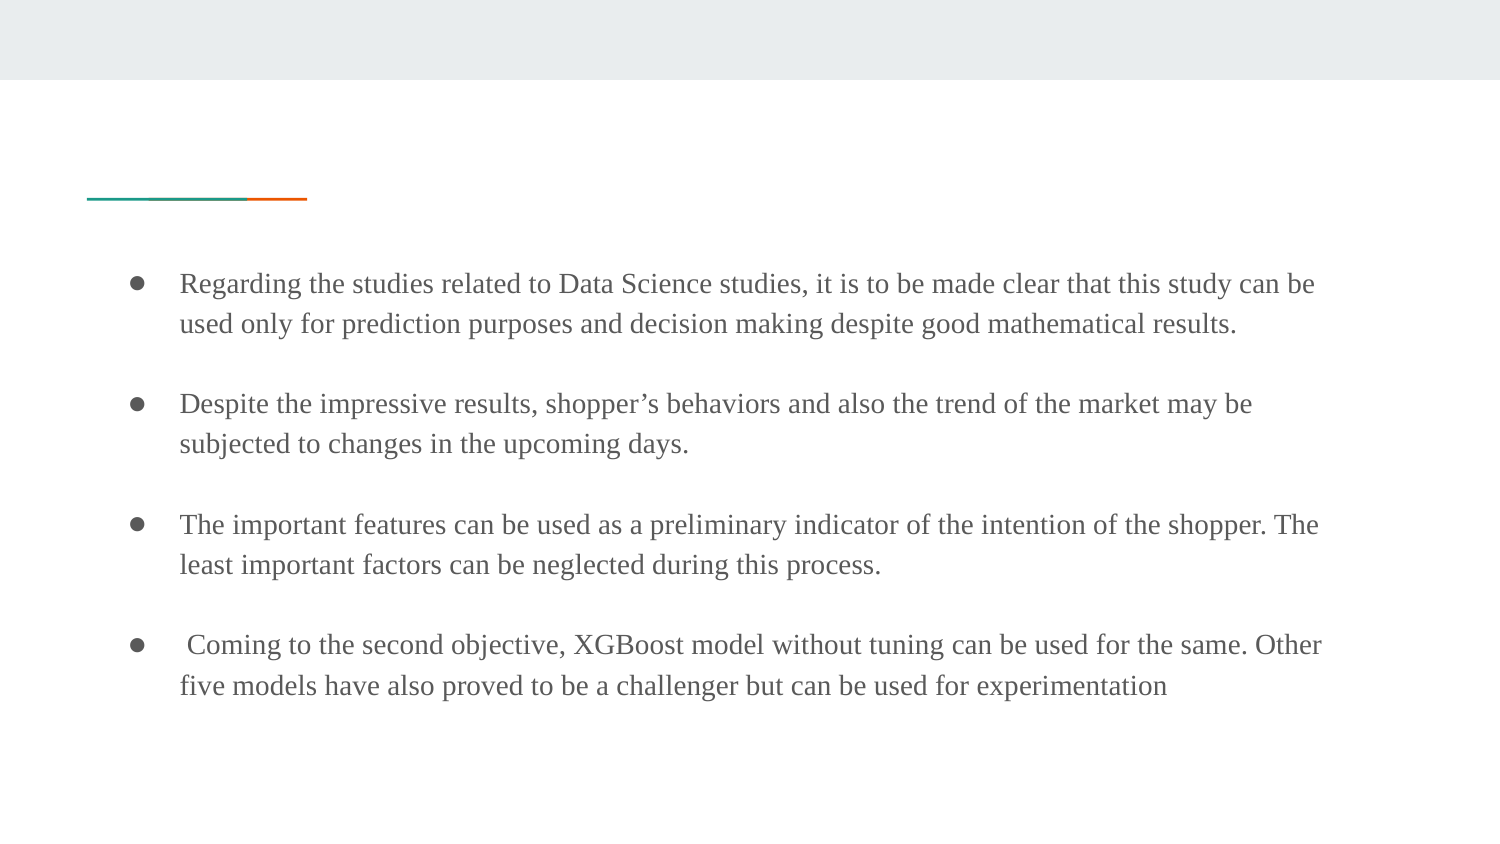

Regarding the studies related to Data Science studies, it is to be made clear that this study can be used only for prediction purposes and decision making despite good mathematical results.

Despite the impressive results, shopper’s behaviors and also the trend of the market may be subjected to changes in the upcoming days.

The important features can be used as a preliminary indicator of the intention of the shopper. The least important factors can be neglected during this process.

 Coming to the second objective, XGBoost model without tuning can be used for the same. Other five models have also proved to be a challenger but can be used for experimentation